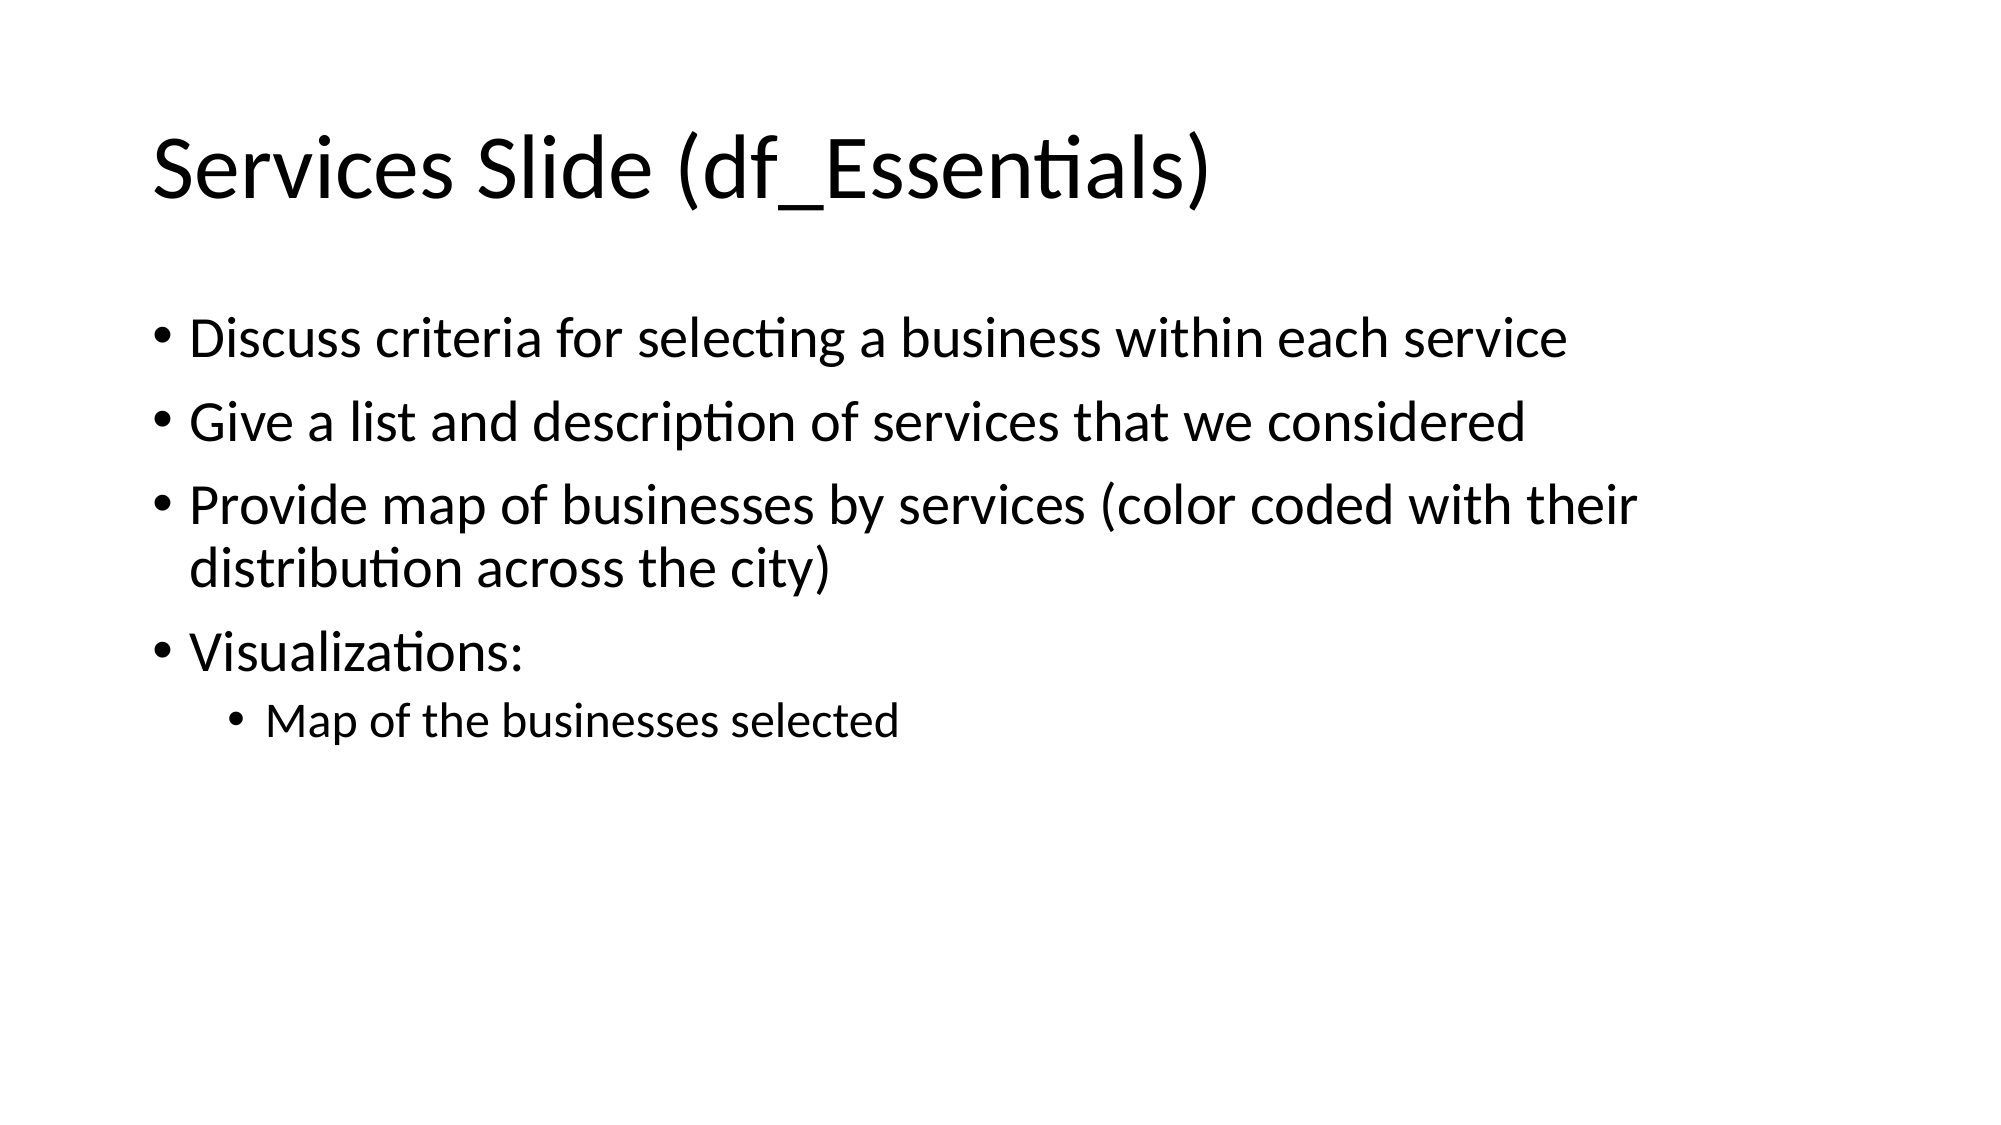

# Services Slide (df_Essentials)
Discuss criteria for selecting a business within each service
Give a list and description of services that we considered
Provide map of businesses by services (color coded with their distribution across the city)
Visualizations:
Map of the businesses selected